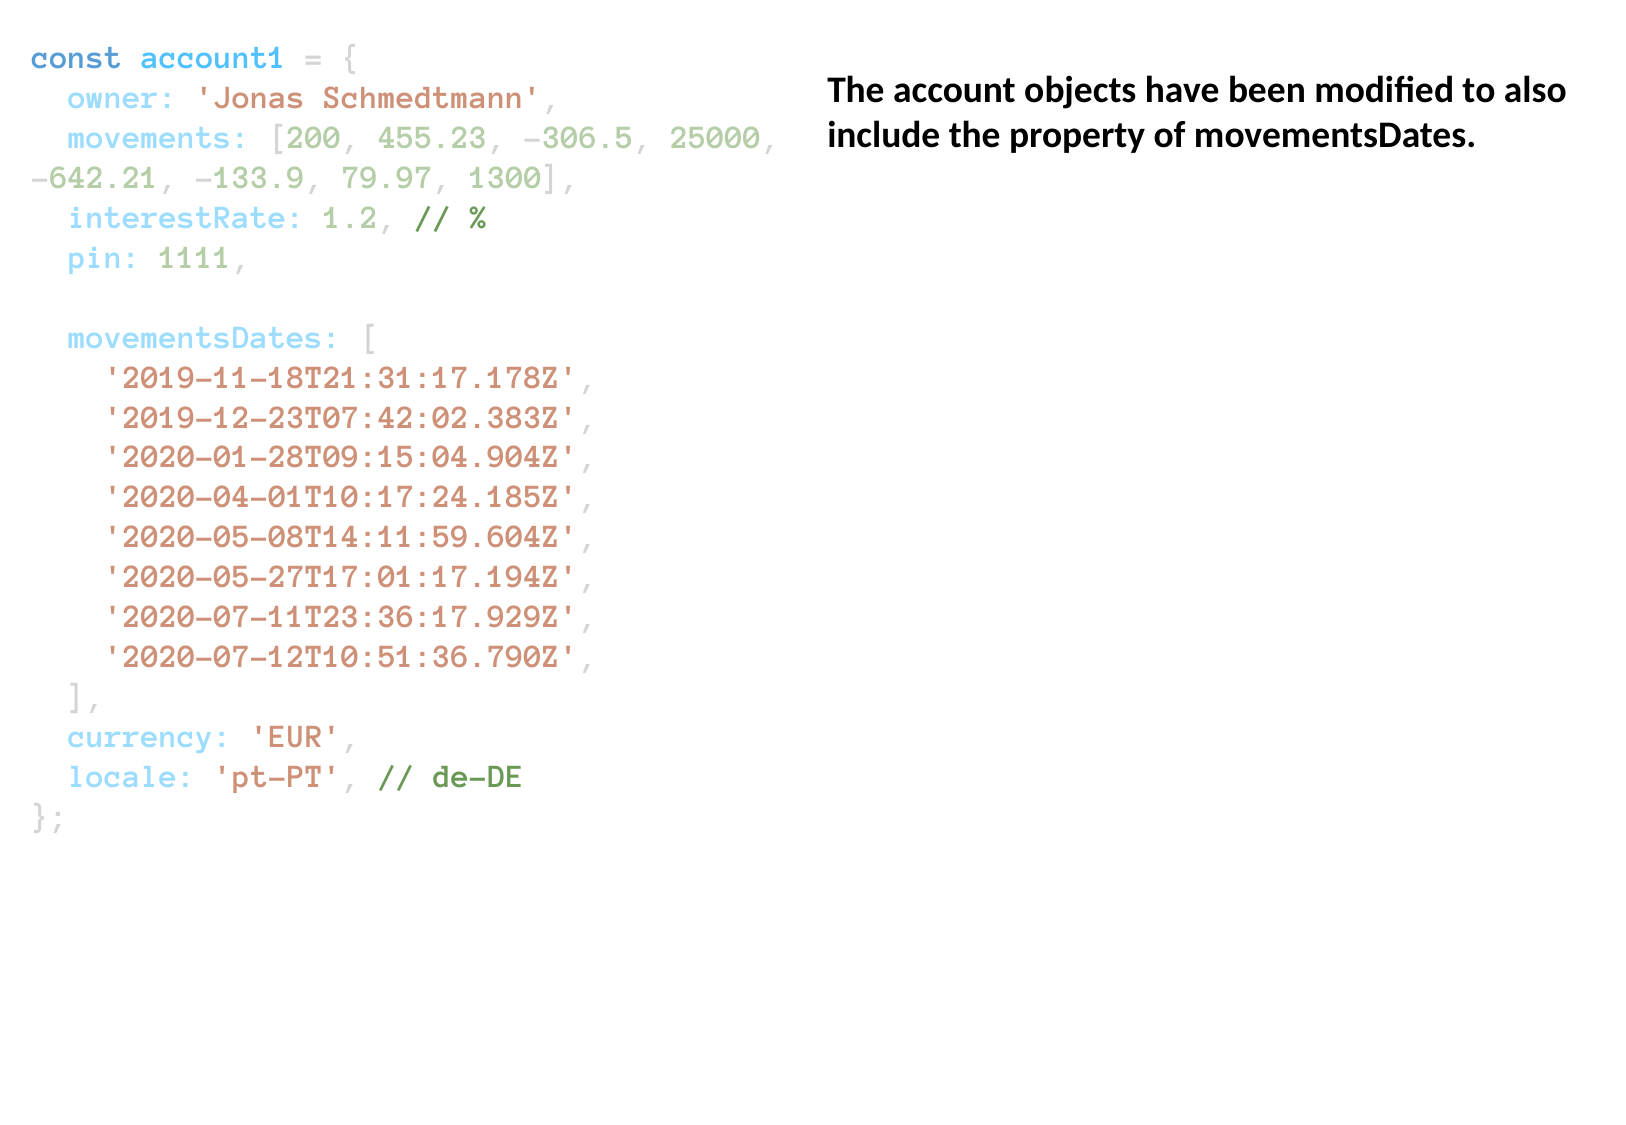

const account1 = {
  owner: 'Jonas Schmedtmann',
  movements: [200, 455.23, -306.5, 25000, -642.21, -133.9, 79.97, 1300],
  interestRate: 1.2, // %
  pin: 1111,
  movementsDates: [
    '2019-11-18T21:31:17.178Z',
    '2019-12-23T07:42:02.383Z',
    '2020-01-28T09:15:04.904Z',
    '2020-04-01T10:17:24.185Z',
    '2020-05-08T14:11:59.604Z',
    '2020-05-27T17:01:17.194Z',
    '2020-07-11T23:36:17.929Z',
    '2020-07-12T10:51:36.790Z',
  ],
  currency: 'EUR',
  locale: 'pt-PT', // de-DE
};
The account objects have been modified to also include the property of movementsDates.